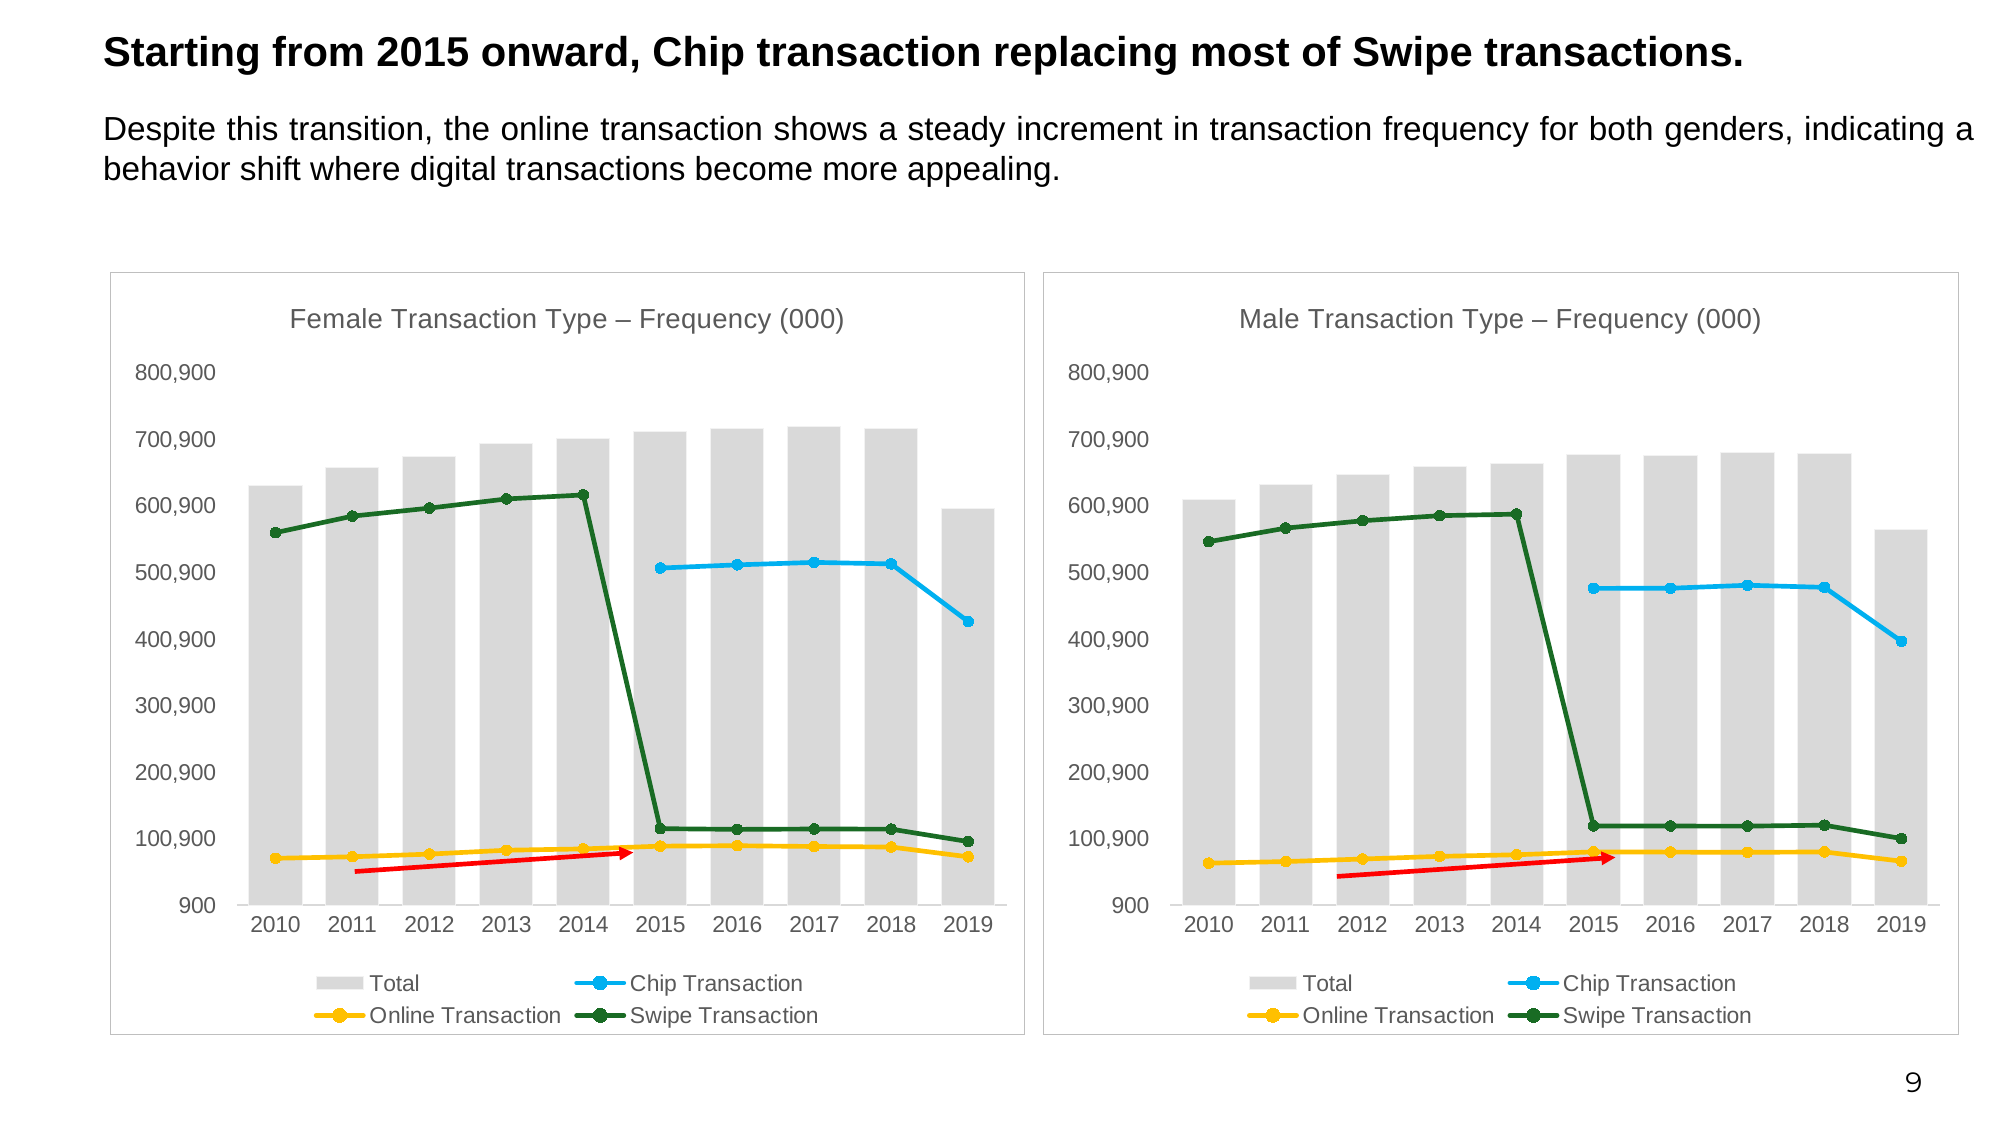

# Starting from 2015 onward, Chip transaction replacing most of Swipe transactions.
Despite this transition, the online transaction shows a steady increment in transaction frequency for both genders, indicating a behavior shift where digital transactions become more appealing.

### Chart: Female Transaction Type – Frequency (000)

| Category | Total | Chip Transaction | Online Transaction | Swipe Transaction |
|---|---|---|---|---|
| 2010 | 630889.0 | None | 71047.0 | 559842.0 |
| 2011 | 657954.0 | None | 73343.0 | 584611.0 |
| 2012 | 674028.0 | None | 77373.0 | 596655.0 |
| 2013 | 693536.0 | None | 83155.0 | 610381.0 |
| 2014 | 701584.0 | None | 85113.0 | 616471.0 |
| 2015 | 711537.0 | 506703.0 | 89334.0 | 115500.0 |
| 2016 | 715863.0 | 511516.0 | 89883.0 | 114464.0 |
| 2017 | 718993.0 | 515236.0 | 88735.0 | 115022.0 |
| 2018 | 715675.0 | 512881.0 | 87990.0 | 114804.0 |
| 2019 | 595857.0 | 426401.0 | 73289.0 | 96167.0 |

### Chart: Male Transaction Type – Frequency (000)

| Category | Total | Chip Transaction | Online Transaction | Swipe Transaction |
|---|---|---|---|---|
| 2010 | 609991.0 | None | 63775.0 | 546216.0 |
| 2011 | 632816.0 | None | 66171.0 | 566645.0 |
| 2012 | 647644.0 | None | 69979.0 | 577665.0 |
| 2013 | 659272.0 | None | 73986.0 | 585286.0 |
| 2014 | 663953.0 | None | 76346.0 | 587607.0 |
| 2015 | 676528.0 | 476258.0 | 80677.0 | 119593.0 |
| 2016 | 676254.0 | 476391.0 | 80391.0 | 119472.0 |
| 2017 | 680315.0 | 480889.0 | 80040.0 | 119386.0 |
| 2018 | 679117.0 | 477764.0 | 80587.0 | 120766.0 |
| 2019 | 564109.0 | 396779.0 | 66698.0 | 100632.0 |